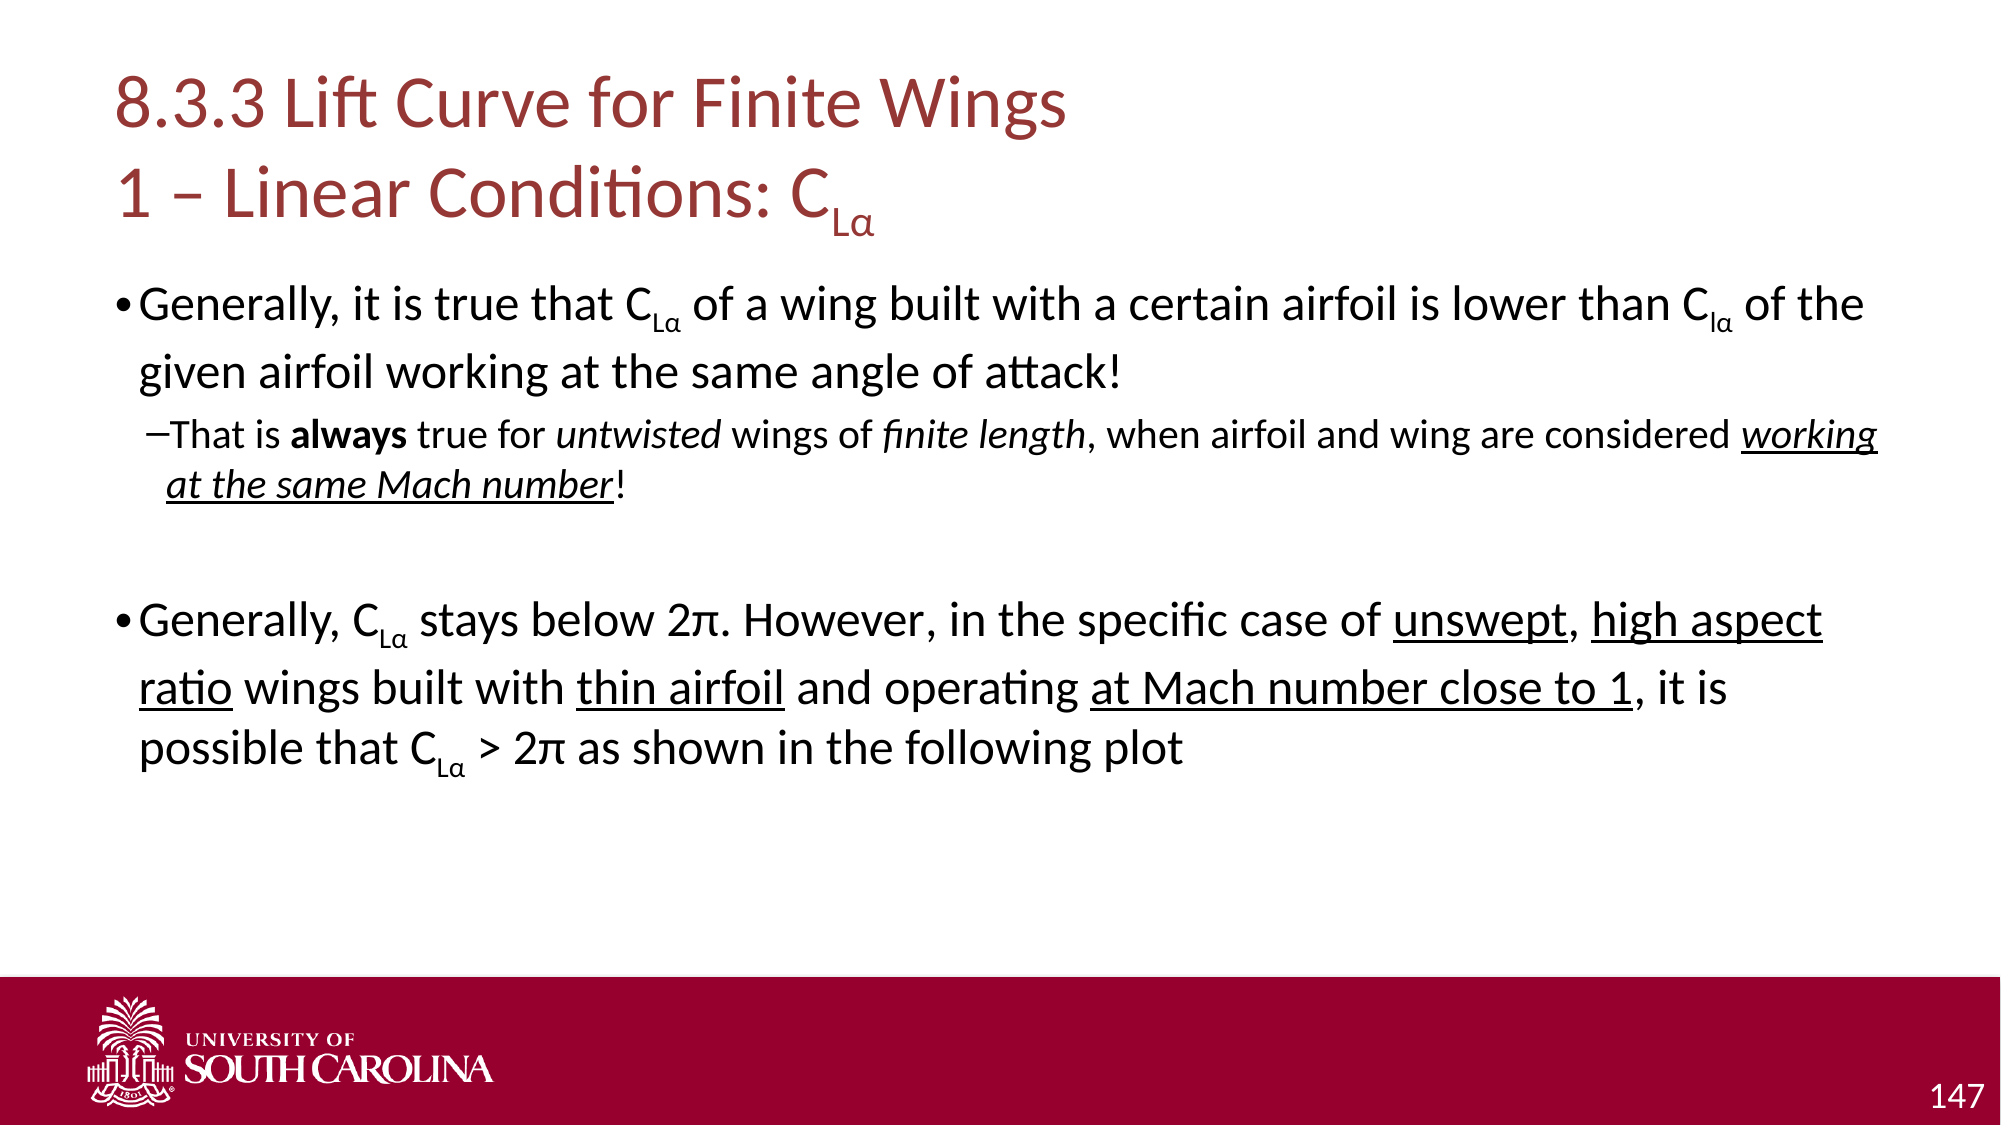

# 8.3.3 Lift Curve for Finite Wings 1 – Linear Conditions: CLα
Generally, it is true that CLα of a wing built with a certain airfoil is lower than Clα of the given airfoil working at the same angle of attack!
That is always true for untwisted wings of finite length, when airfoil and wing are considered working at the same Mach number!

Generally, CLα stays below 2π. However, in the specific case of unswept, high aspect ratio wings built with thin airfoil and operating at Mach number close to 1, it is possible that CLα > 2π as shown in the following plot